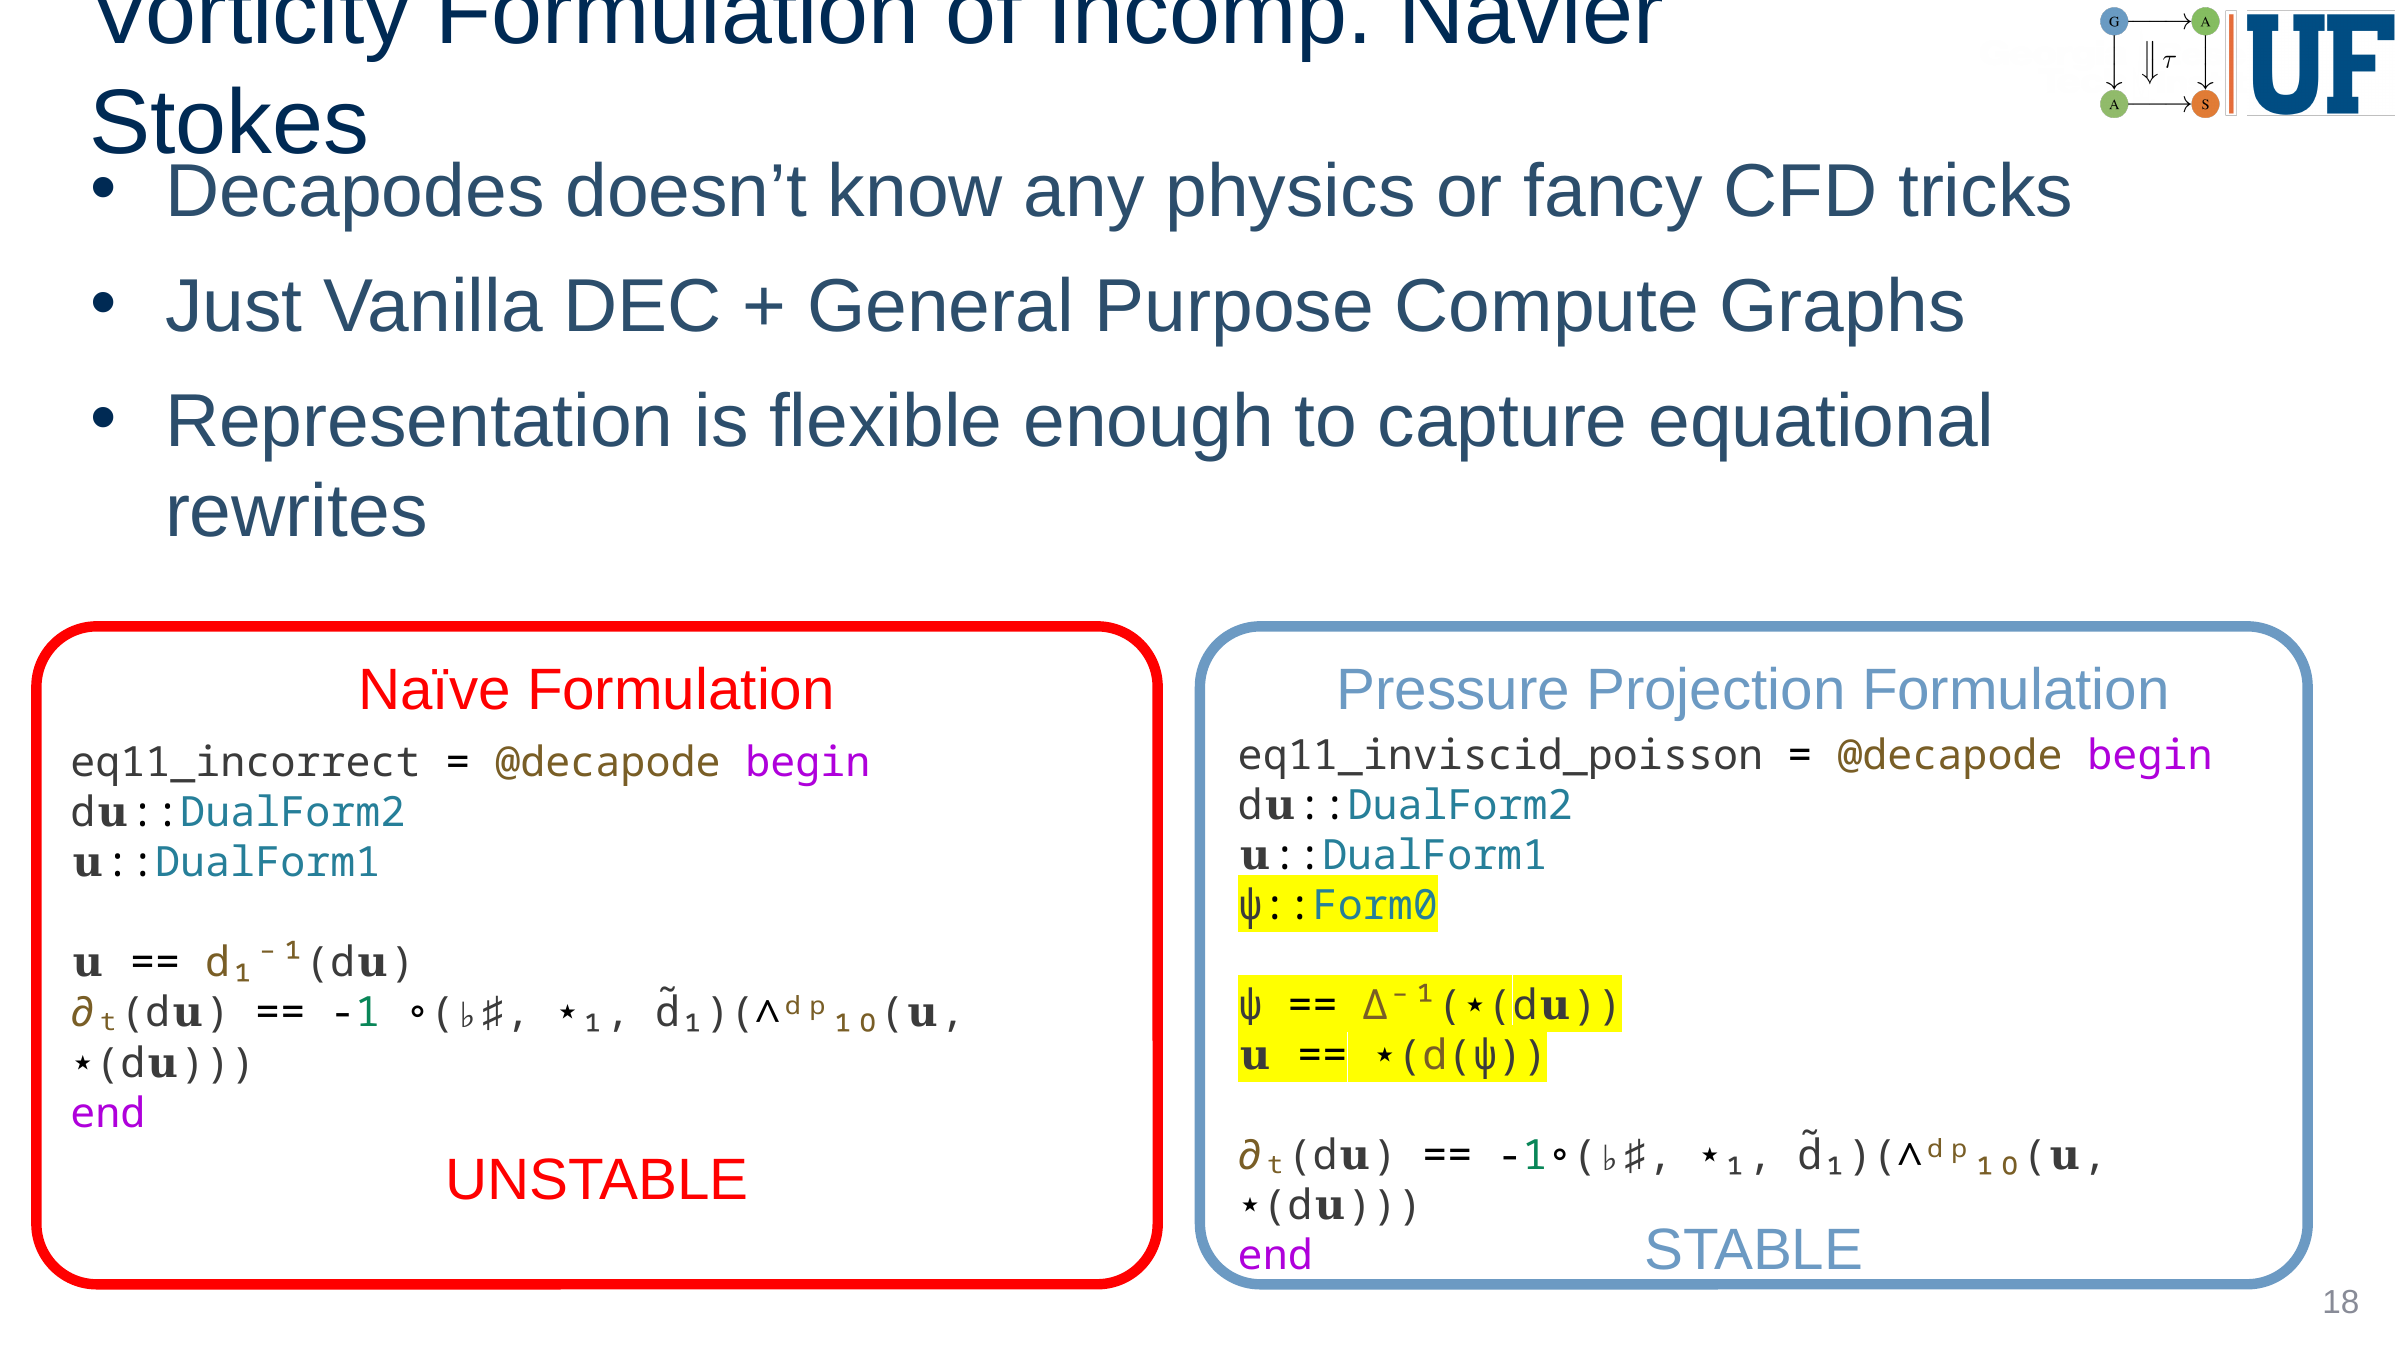

# Vorticity Formulation of Incomp. Navier Stokes
Decapodes doesn’t know any physics or fancy CFD tricks
Just Vanilla DEC + General Purpose Compute Graphs
Representation is flexible enough to capture equational rewrites
Naïve Formulation

UNSTABLE
eq11_incorrect = @decapode begin
d𝐮::DualForm2
𝐮::DualForm1
𝐮 == d₁⁻¹(d𝐮)
∂ₜ(d𝐮) == -1 ∘(♭♯, ⋆₁, d̃₁)(∧ᵈᵖ₁₀(𝐮, ⋆(d𝐮)))
end
Pressure Projection Formulation

STABLE
eq11_inviscid_poisson = @decapode begin
d𝐮::DualForm2
𝐮::DualForm1
ψ::Form0
ψ == Δ⁻¹(⋆(d𝐮))
𝐮 == ⋆(d(ψ))
∂ₜ(d𝐮) == -1∘(♭♯, ⋆₁, d̃₁)(∧ᵈᵖ₁₀(𝐮, ⋆(d𝐮)))
end
18